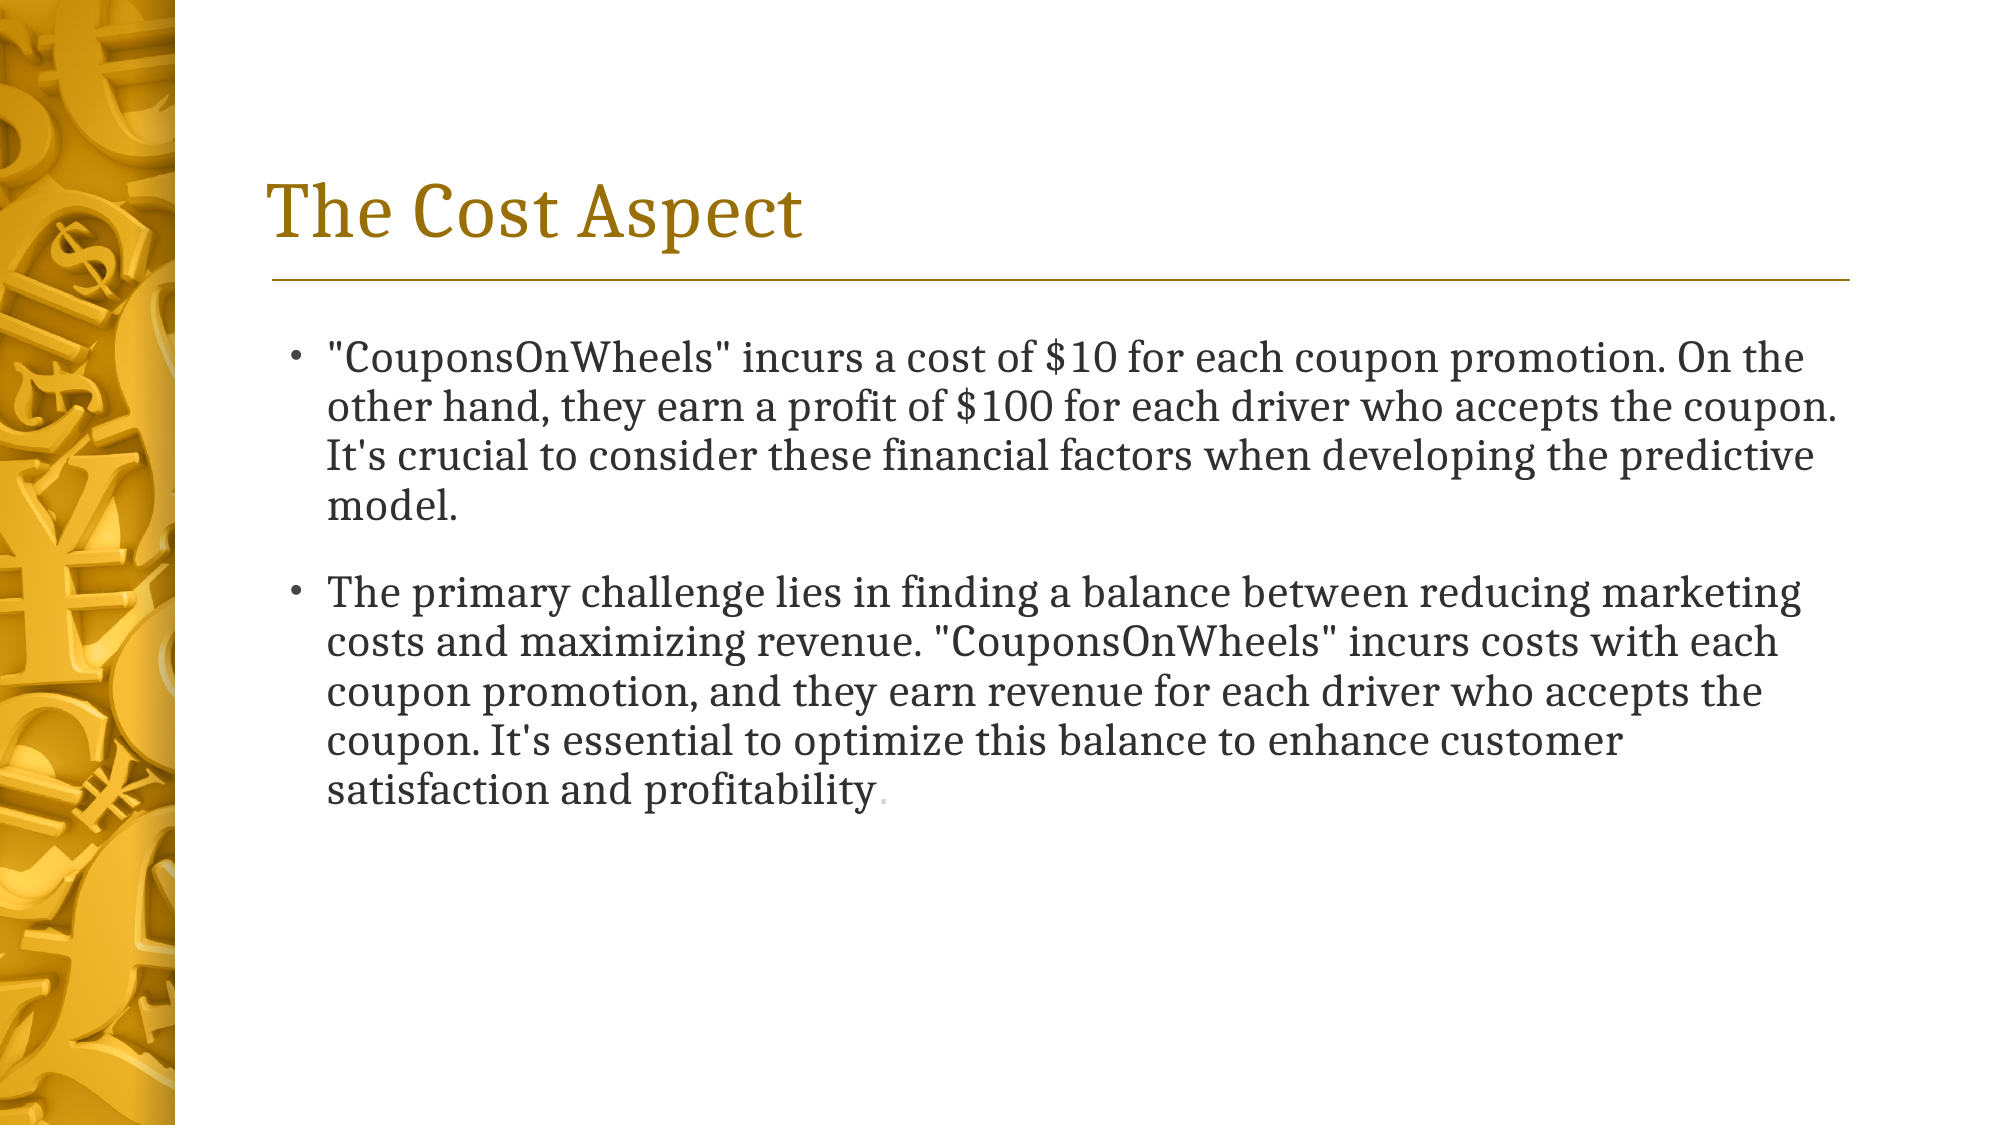

# The Cost Aspect
"CouponsOnWheels" incurs a cost of $10 for each coupon promotion. On the other hand, they earn a profit of $100 for each driver who accepts the coupon. It's crucial to consider these financial factors when developing the predictive model.
The primary challenge lies in finding a balance between reducing marketing costs and maximizing revenue. "CouponsOnWheels" incurs costs with each coupon promotion, and they earn revenue for each driver who accepts the coupon. It's essential to optimize this balance to enhance customer satisfaction and profitability.